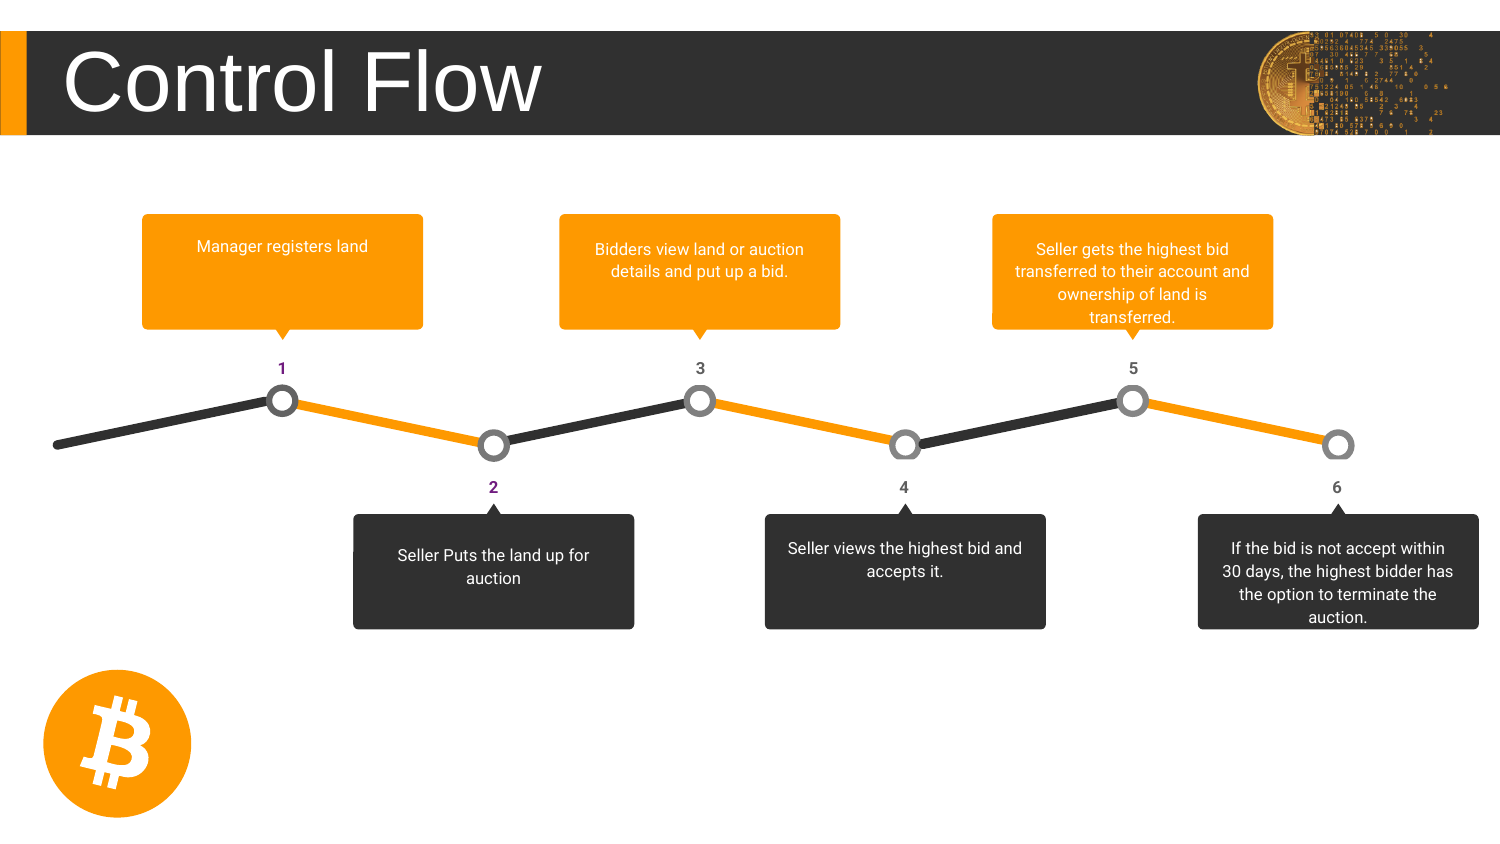

Control Flow

Manager registers land

1

Bidders view land or auction details and put up a bid.

3

Seller gets the highest bid transferred to their account and ownership of land is transferred.

5

2

Seller puts the land up for auction.

4

Seller views the highest bid and accepts it.

6

If the bid is not accept within 30 days, the highest bidder has the option to terminate the auction.
Seller

Seller Puts the land up for auction